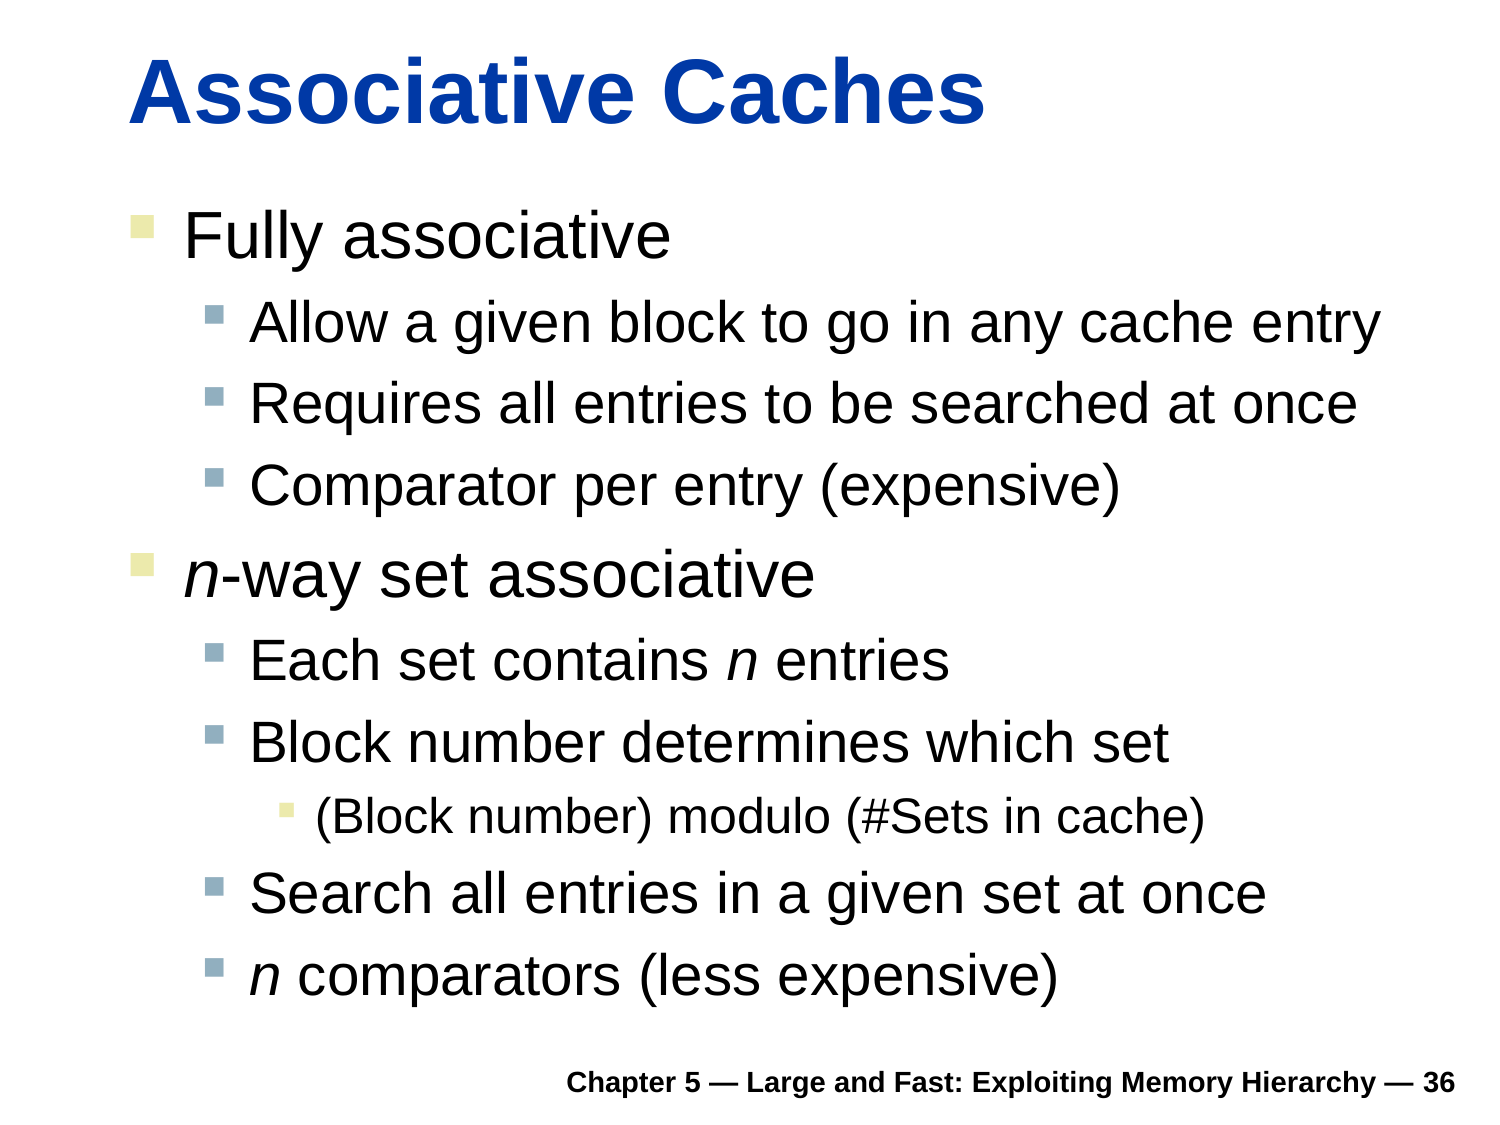

# Associative Caches
Fully associative
Allow a given block to go in any cache entry
Requires all entries to be searched at once
Comparator per entry (expensive)
n-way set associative
Each set contains n entries
Block number determines which set
(Block number) modulo (#Sets in cache)
Search all entries in a given set at once
n comparators (less expensive)
Chapter 5 — Large and Fast: Exploiting Memory Hierarchy — 36